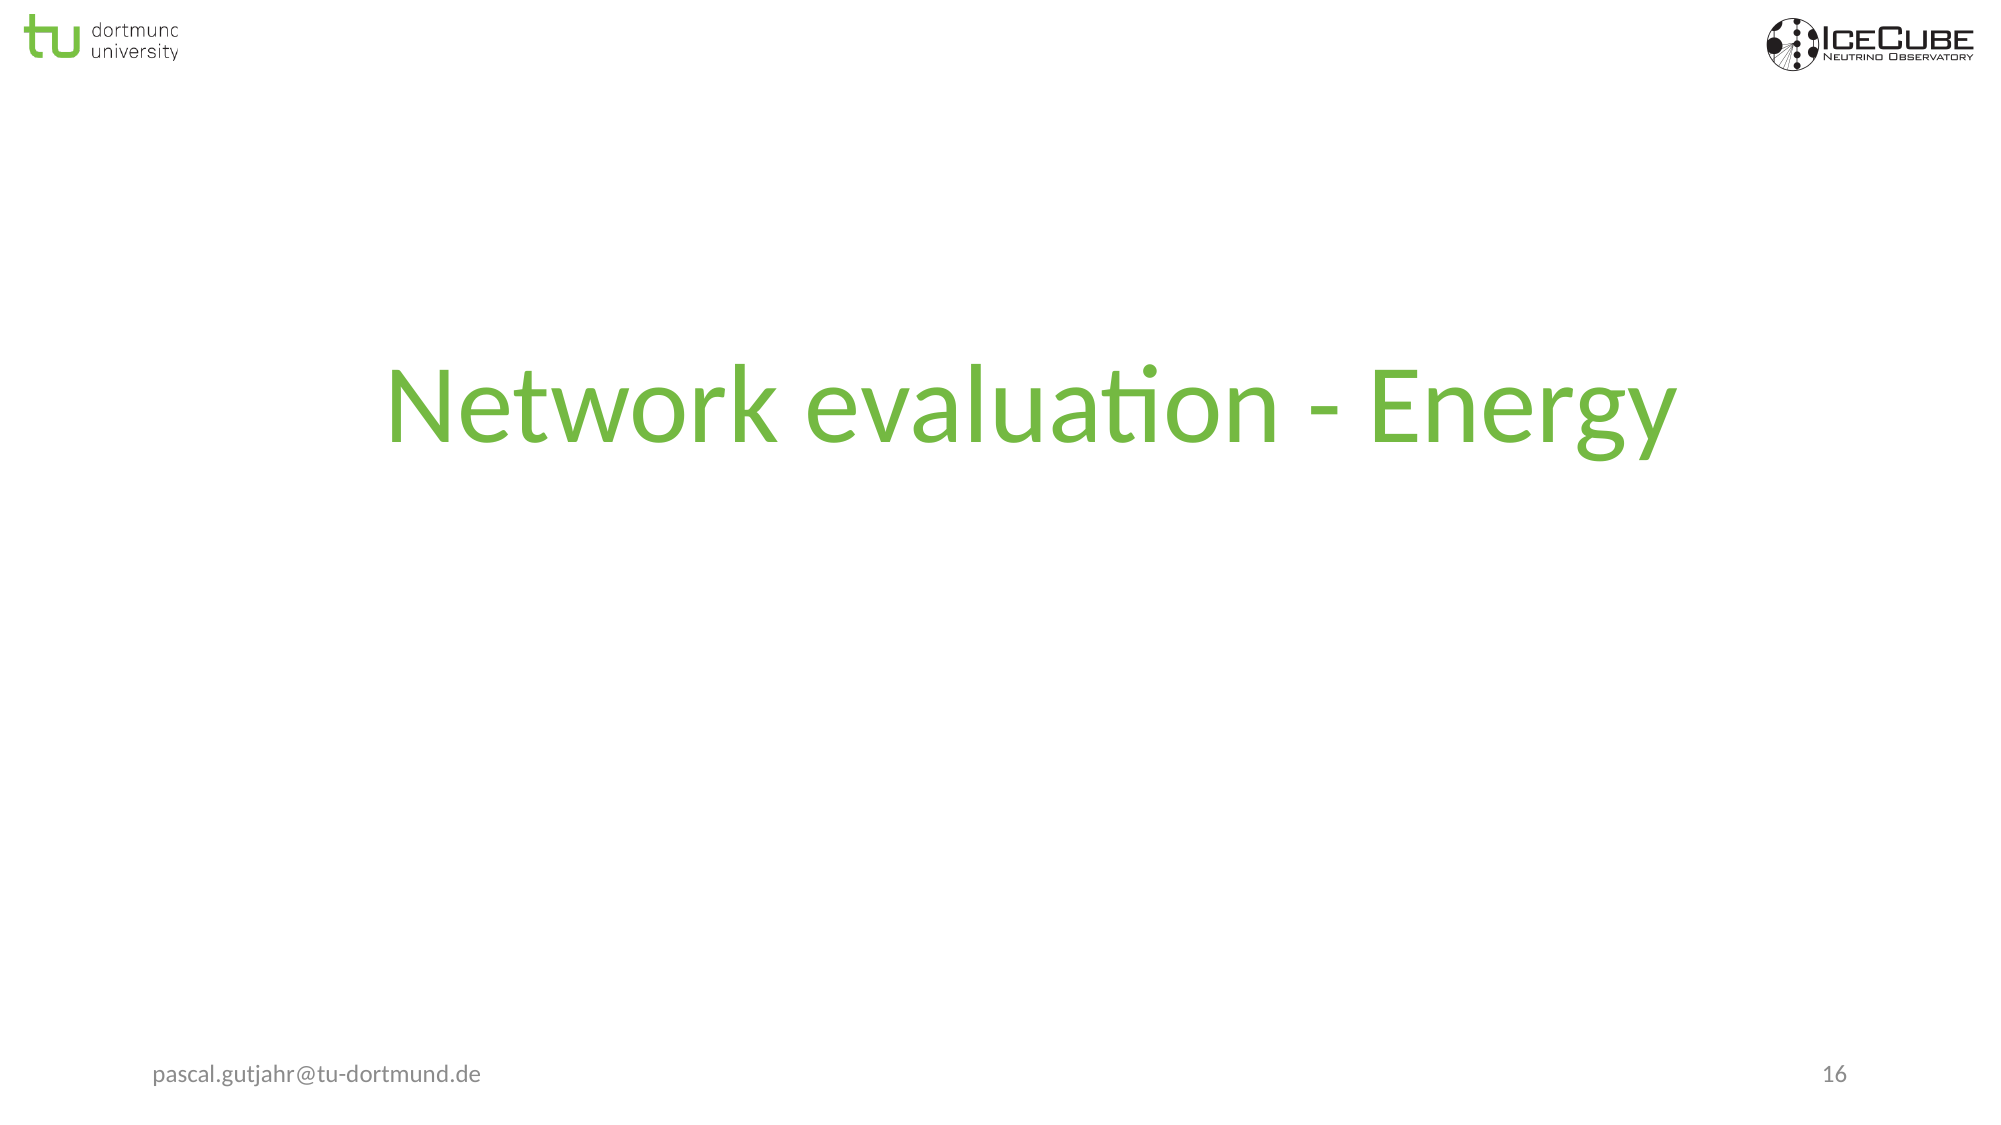

#

Network evaluation - Energy
pascal.gutjahr@tu-dortmund.de
16